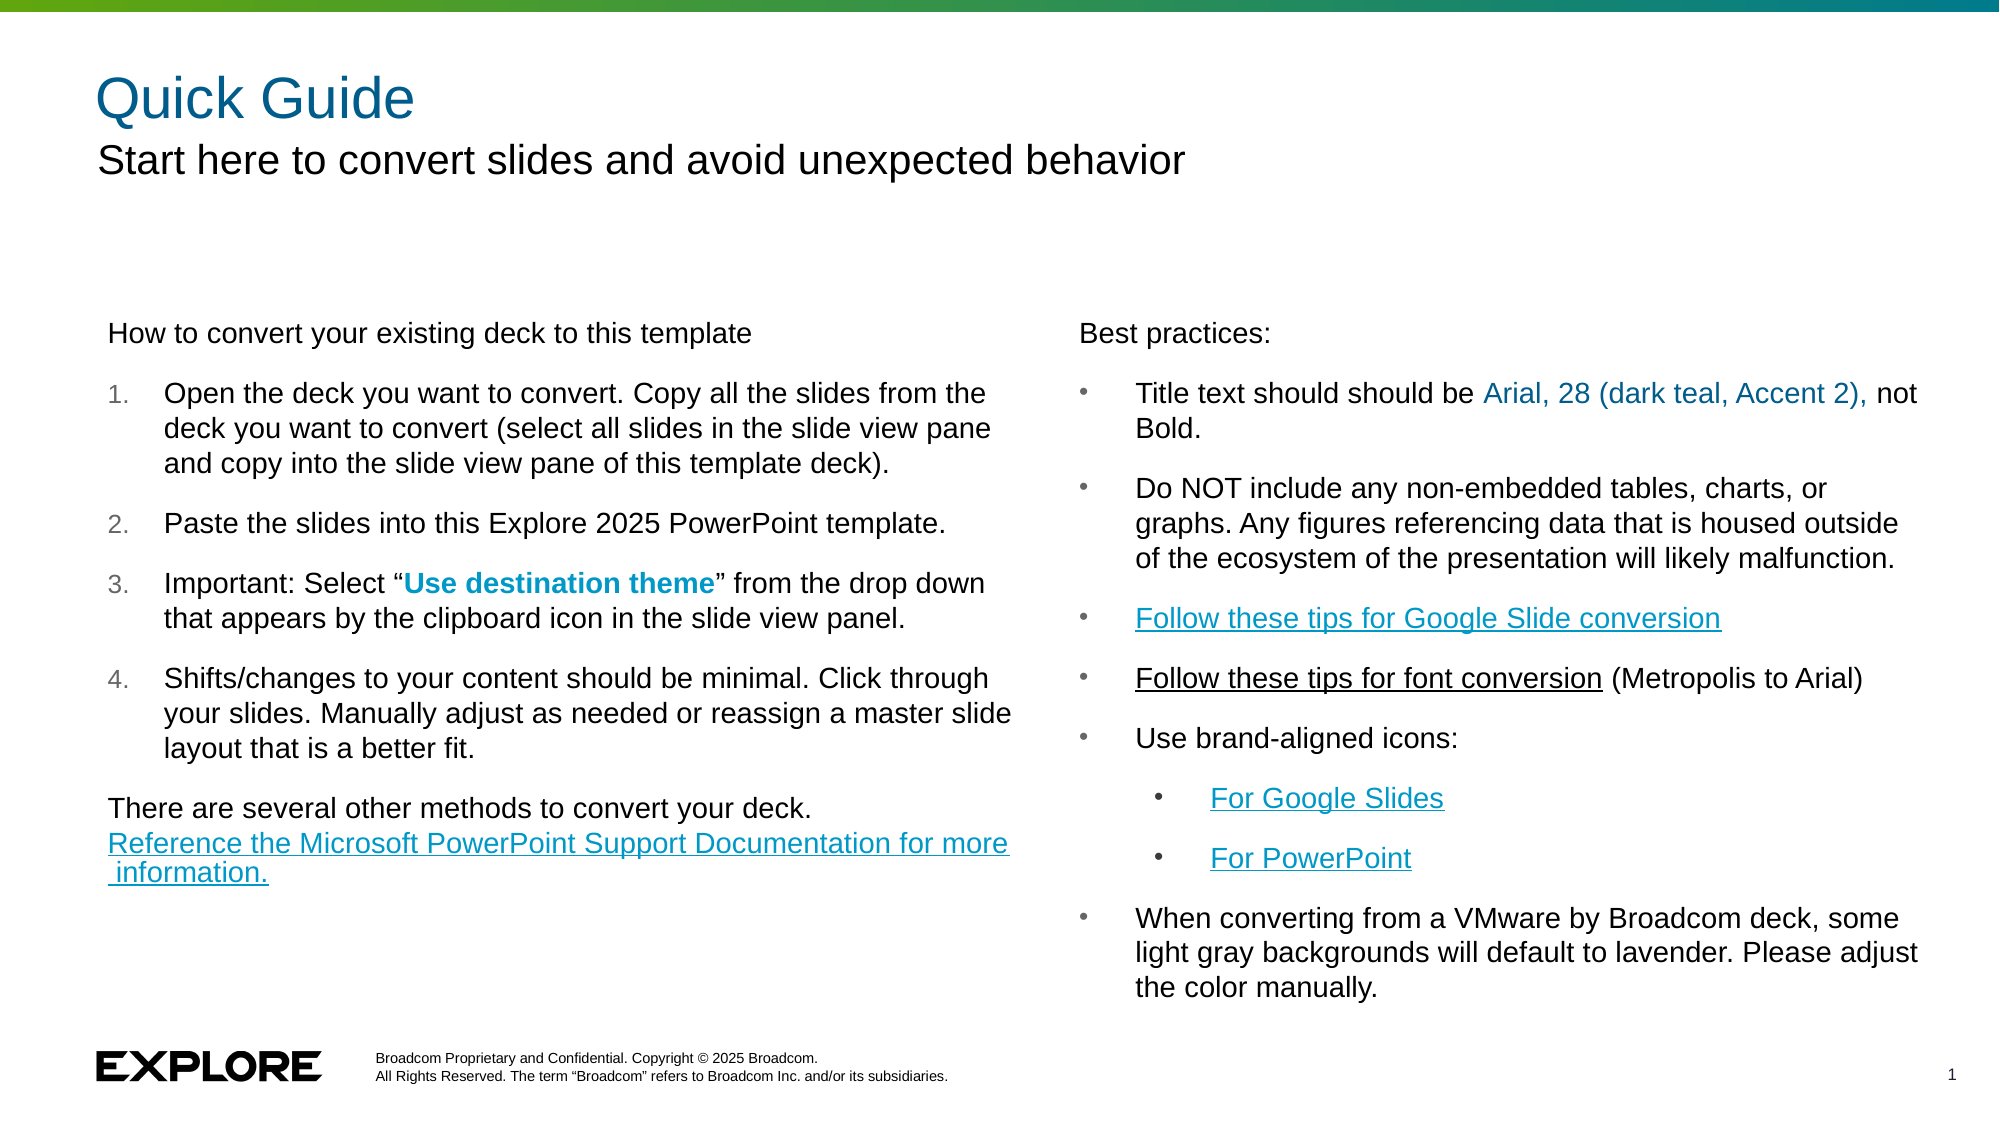

# Quick Guide
Start here to convert slides and avoid unexpected behavior
How to convert your existing deck to this template
Open the deck you want to convert. Copy all the slides from the deck you want to convert (select all slides in the slide view pane and copy into the slide view pane of this template deck).
Paste the slides into this Explore 2025 PowerPoint template.
Important: Select “Use destination theme” from the drop down that appears by the clipboard icon in the slide view panel.
Shifts/changes to your content should be minimal. Click through your slides. Manually adjust as needed or reassign a master slide layout that is a better fit.
There are several other methods to convert your deck. Reference the Microsoft PowerPoint Support Documentation for more information.
Best practices:
Title text should should be Arial, 28 (dark teal, Accent 2), not Bold.
Do NOT include any non-embedded tables, charts, or graphs. Any figures referencing data that is housed outside of the ecosystem of the presentation will likely malfunction.
Follow these tips for Google Slide conversion
Follow these tips for font conversion (Metropolis to Arial)
Use brand-aligned icons:
For Google Slides
For PowerPoint
When converting from a VMware by Broadcom deck, some light gray backgrounds will default to lavender. Please adjust the color manually.